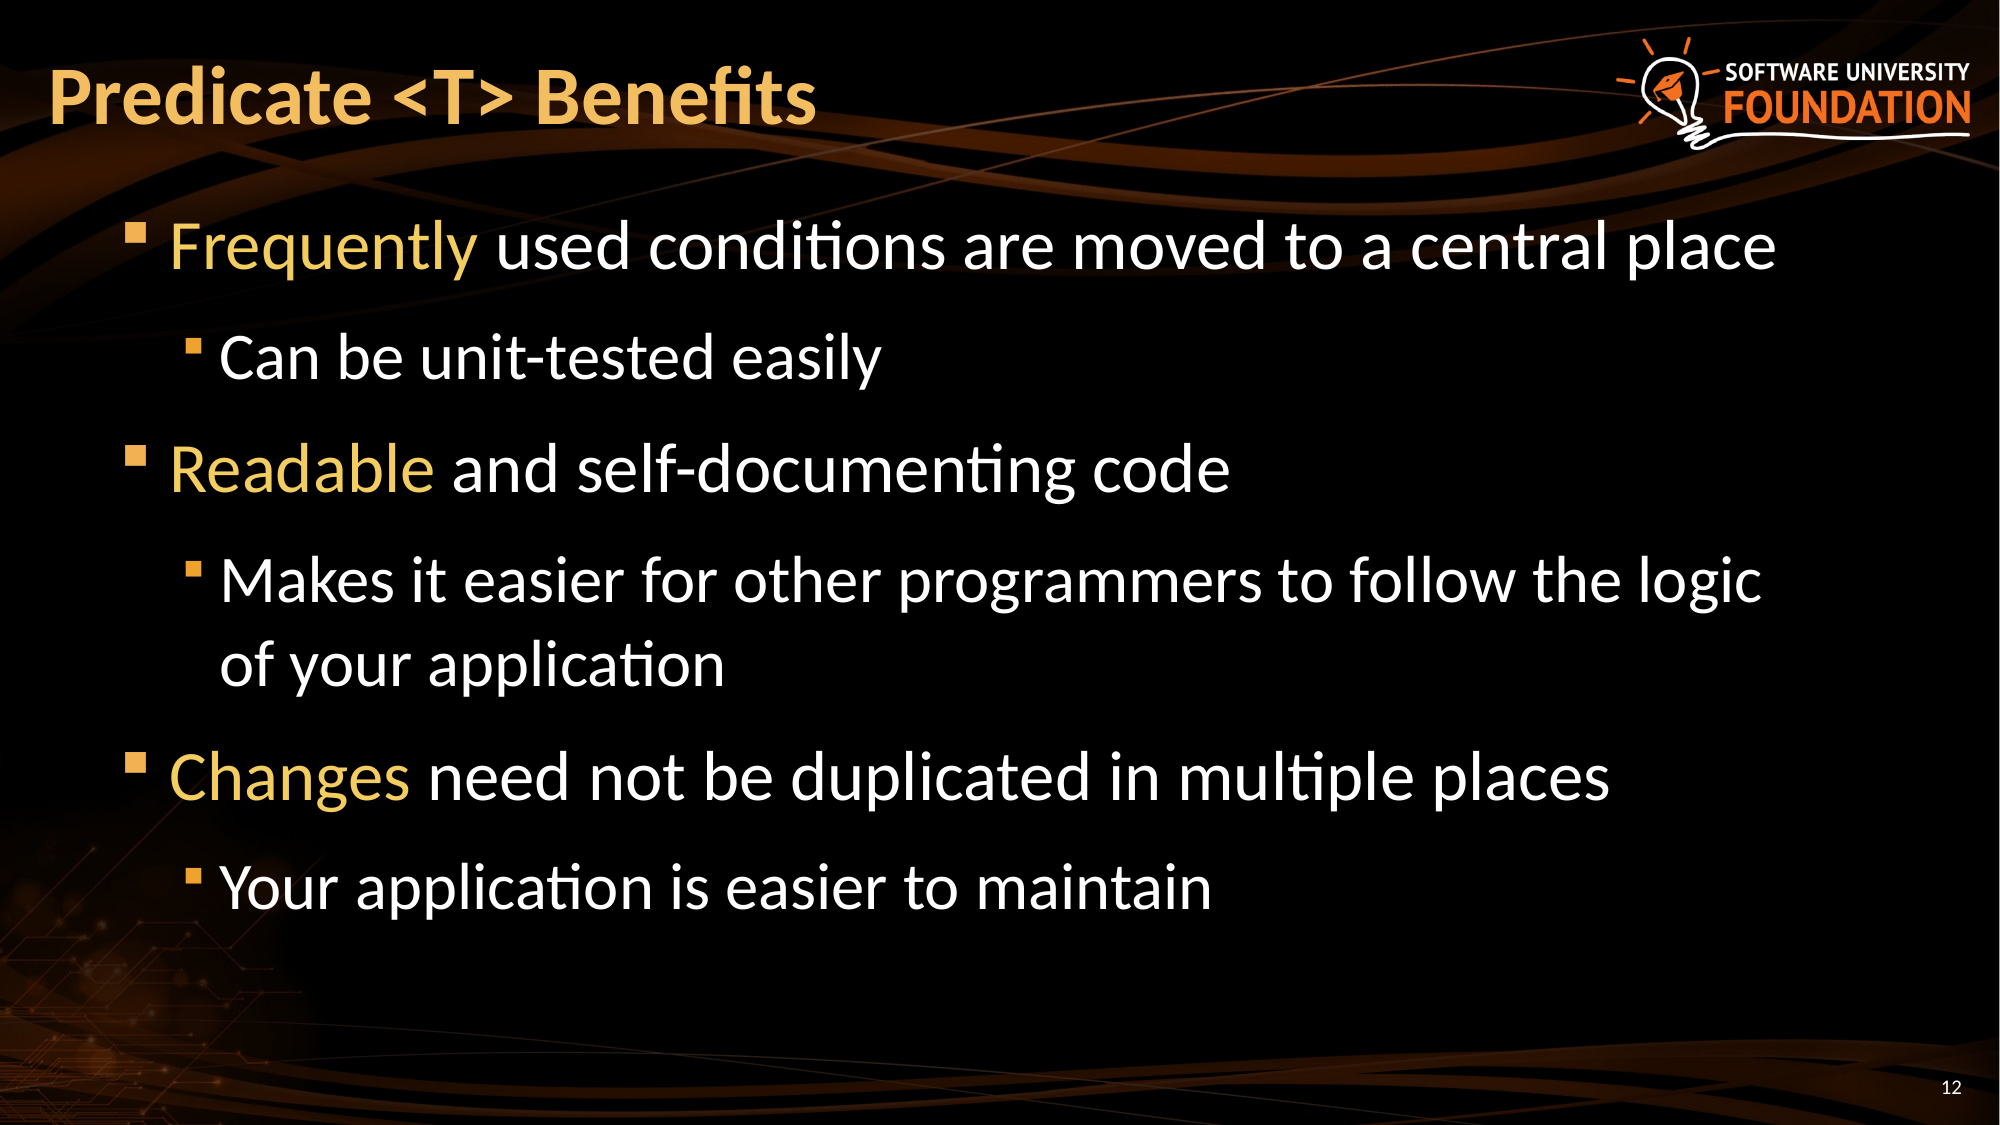

# Predicate <T> Benefits
Frequently used conditions are moved to a central place
Can be unit-tested easily
Readable and self-documenting code
Makes it easier for other programmers to follow the logic of your application
Changes need not be duplicated in multiple places
Your application is easier to maintain
12